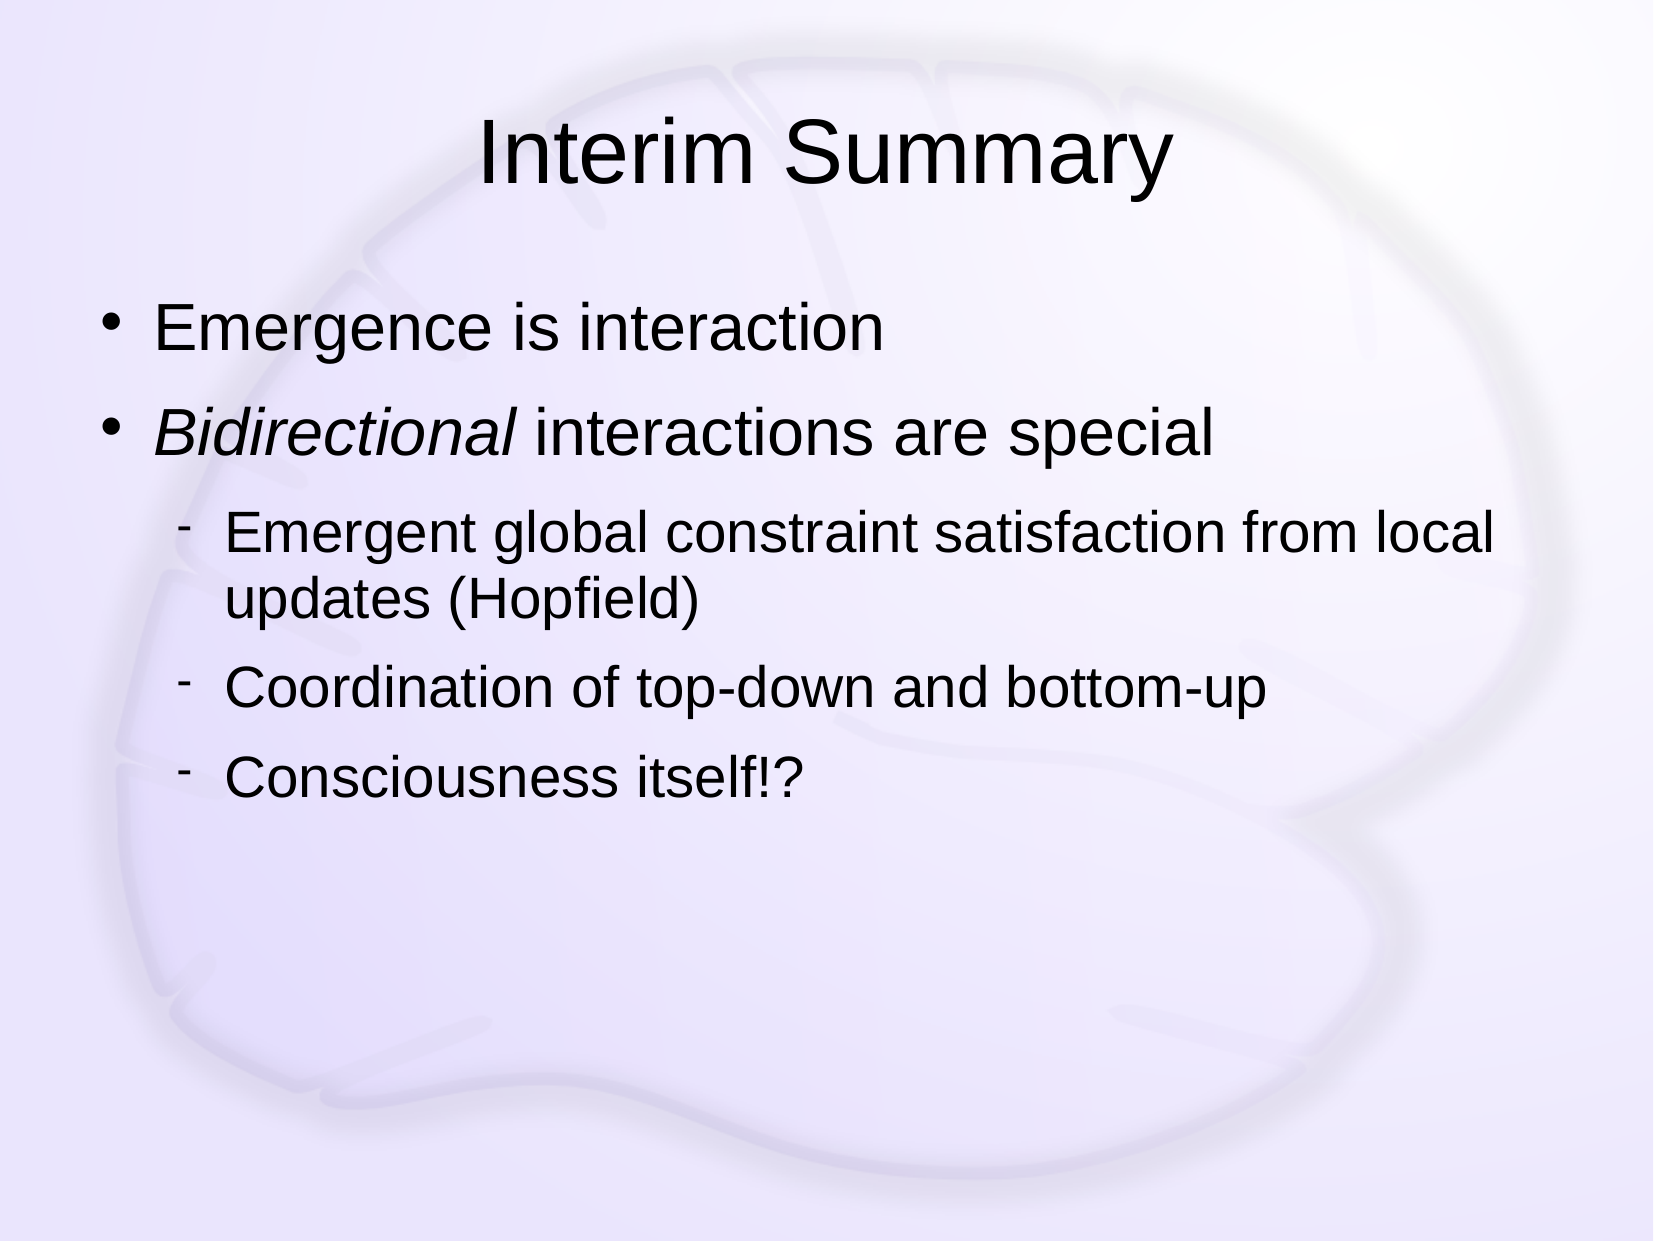

# Interim Summary
Emergence is interaction
Bidirectional interactions are special
Emergent global constraint satisfaction from local updates (Hopfield)
Coordination of top-down and bottom-up
Consciousness itself!?